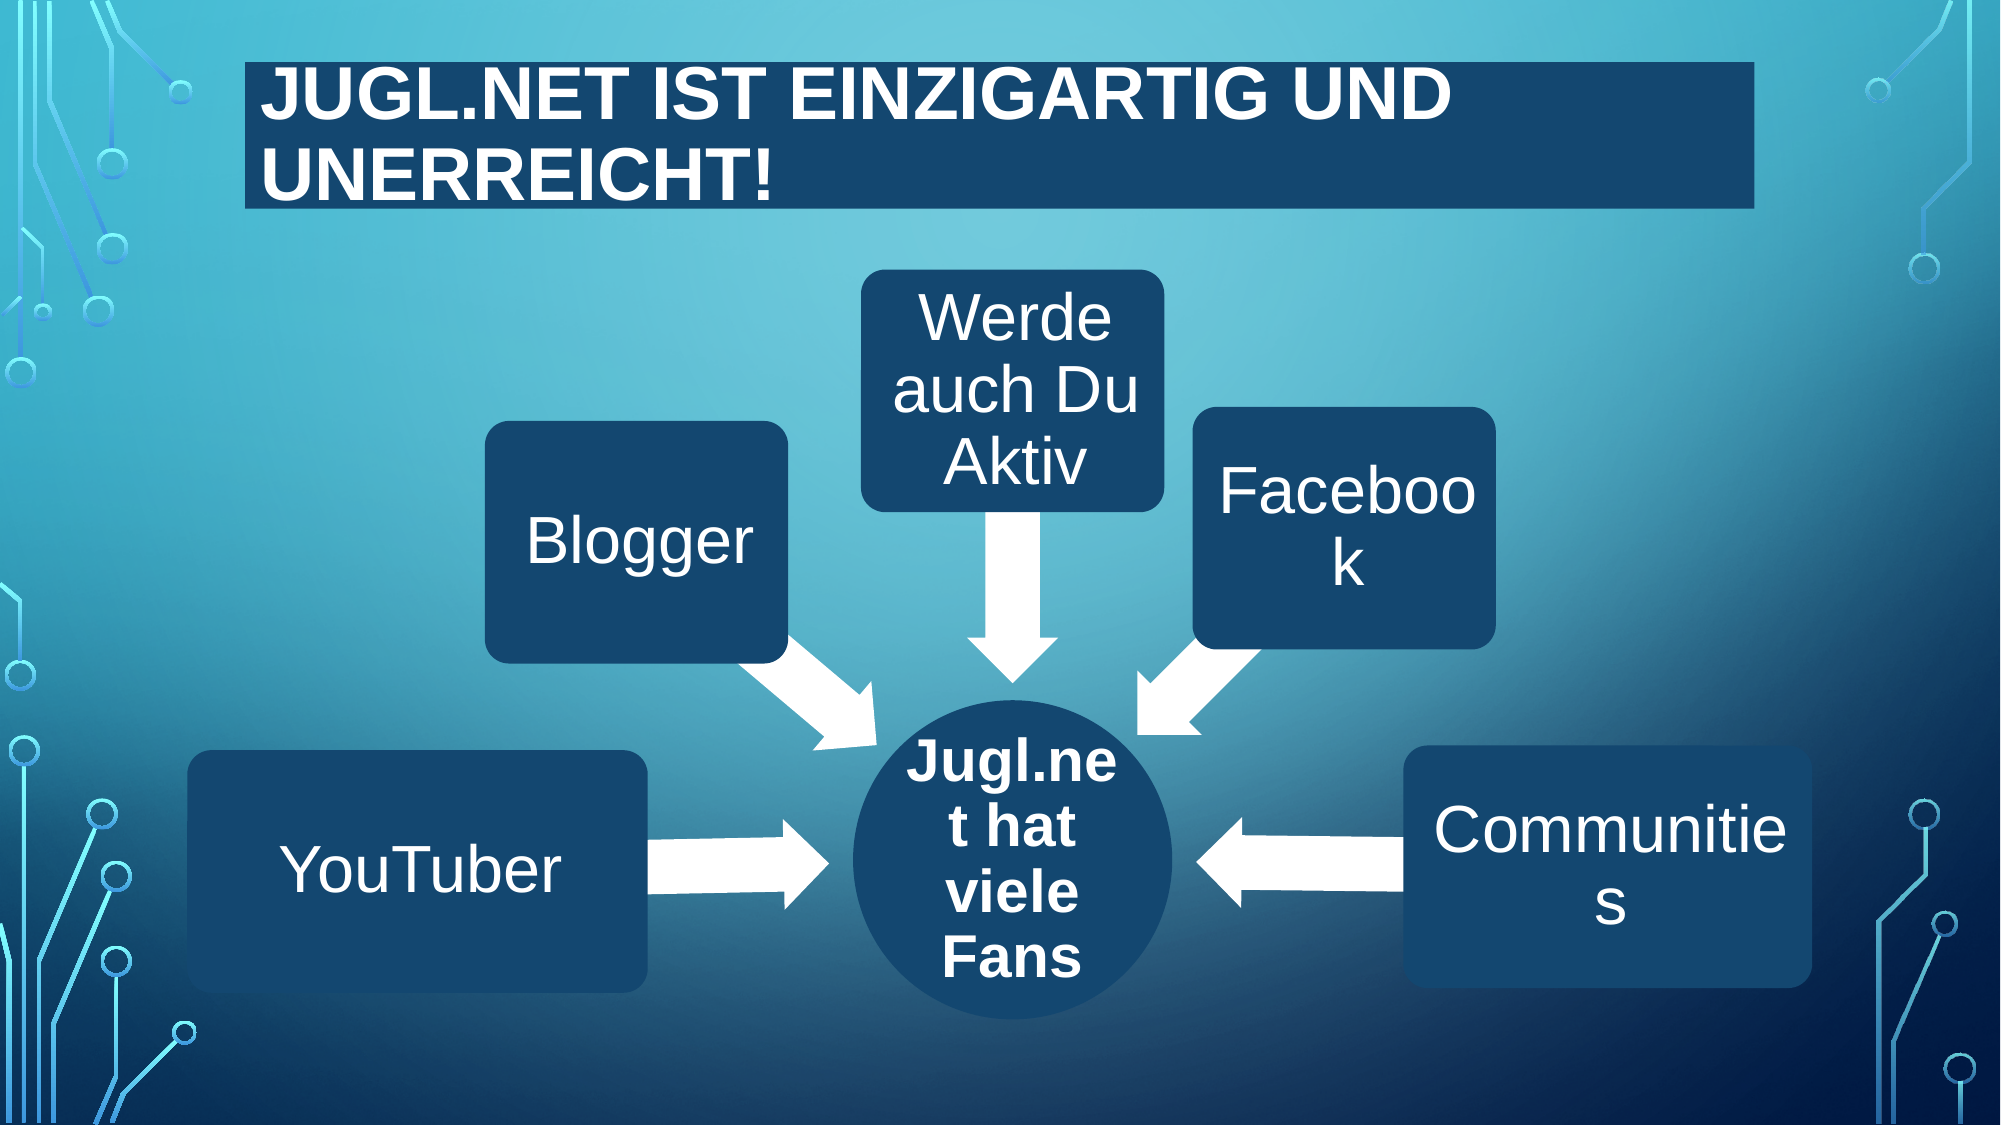

# Jugl.net ist einzigartig und unerreicht!
Jugl.net hat viele Fans
YouTuber
Blogger
Werde auch Du Aktiv
Facebook
Communities